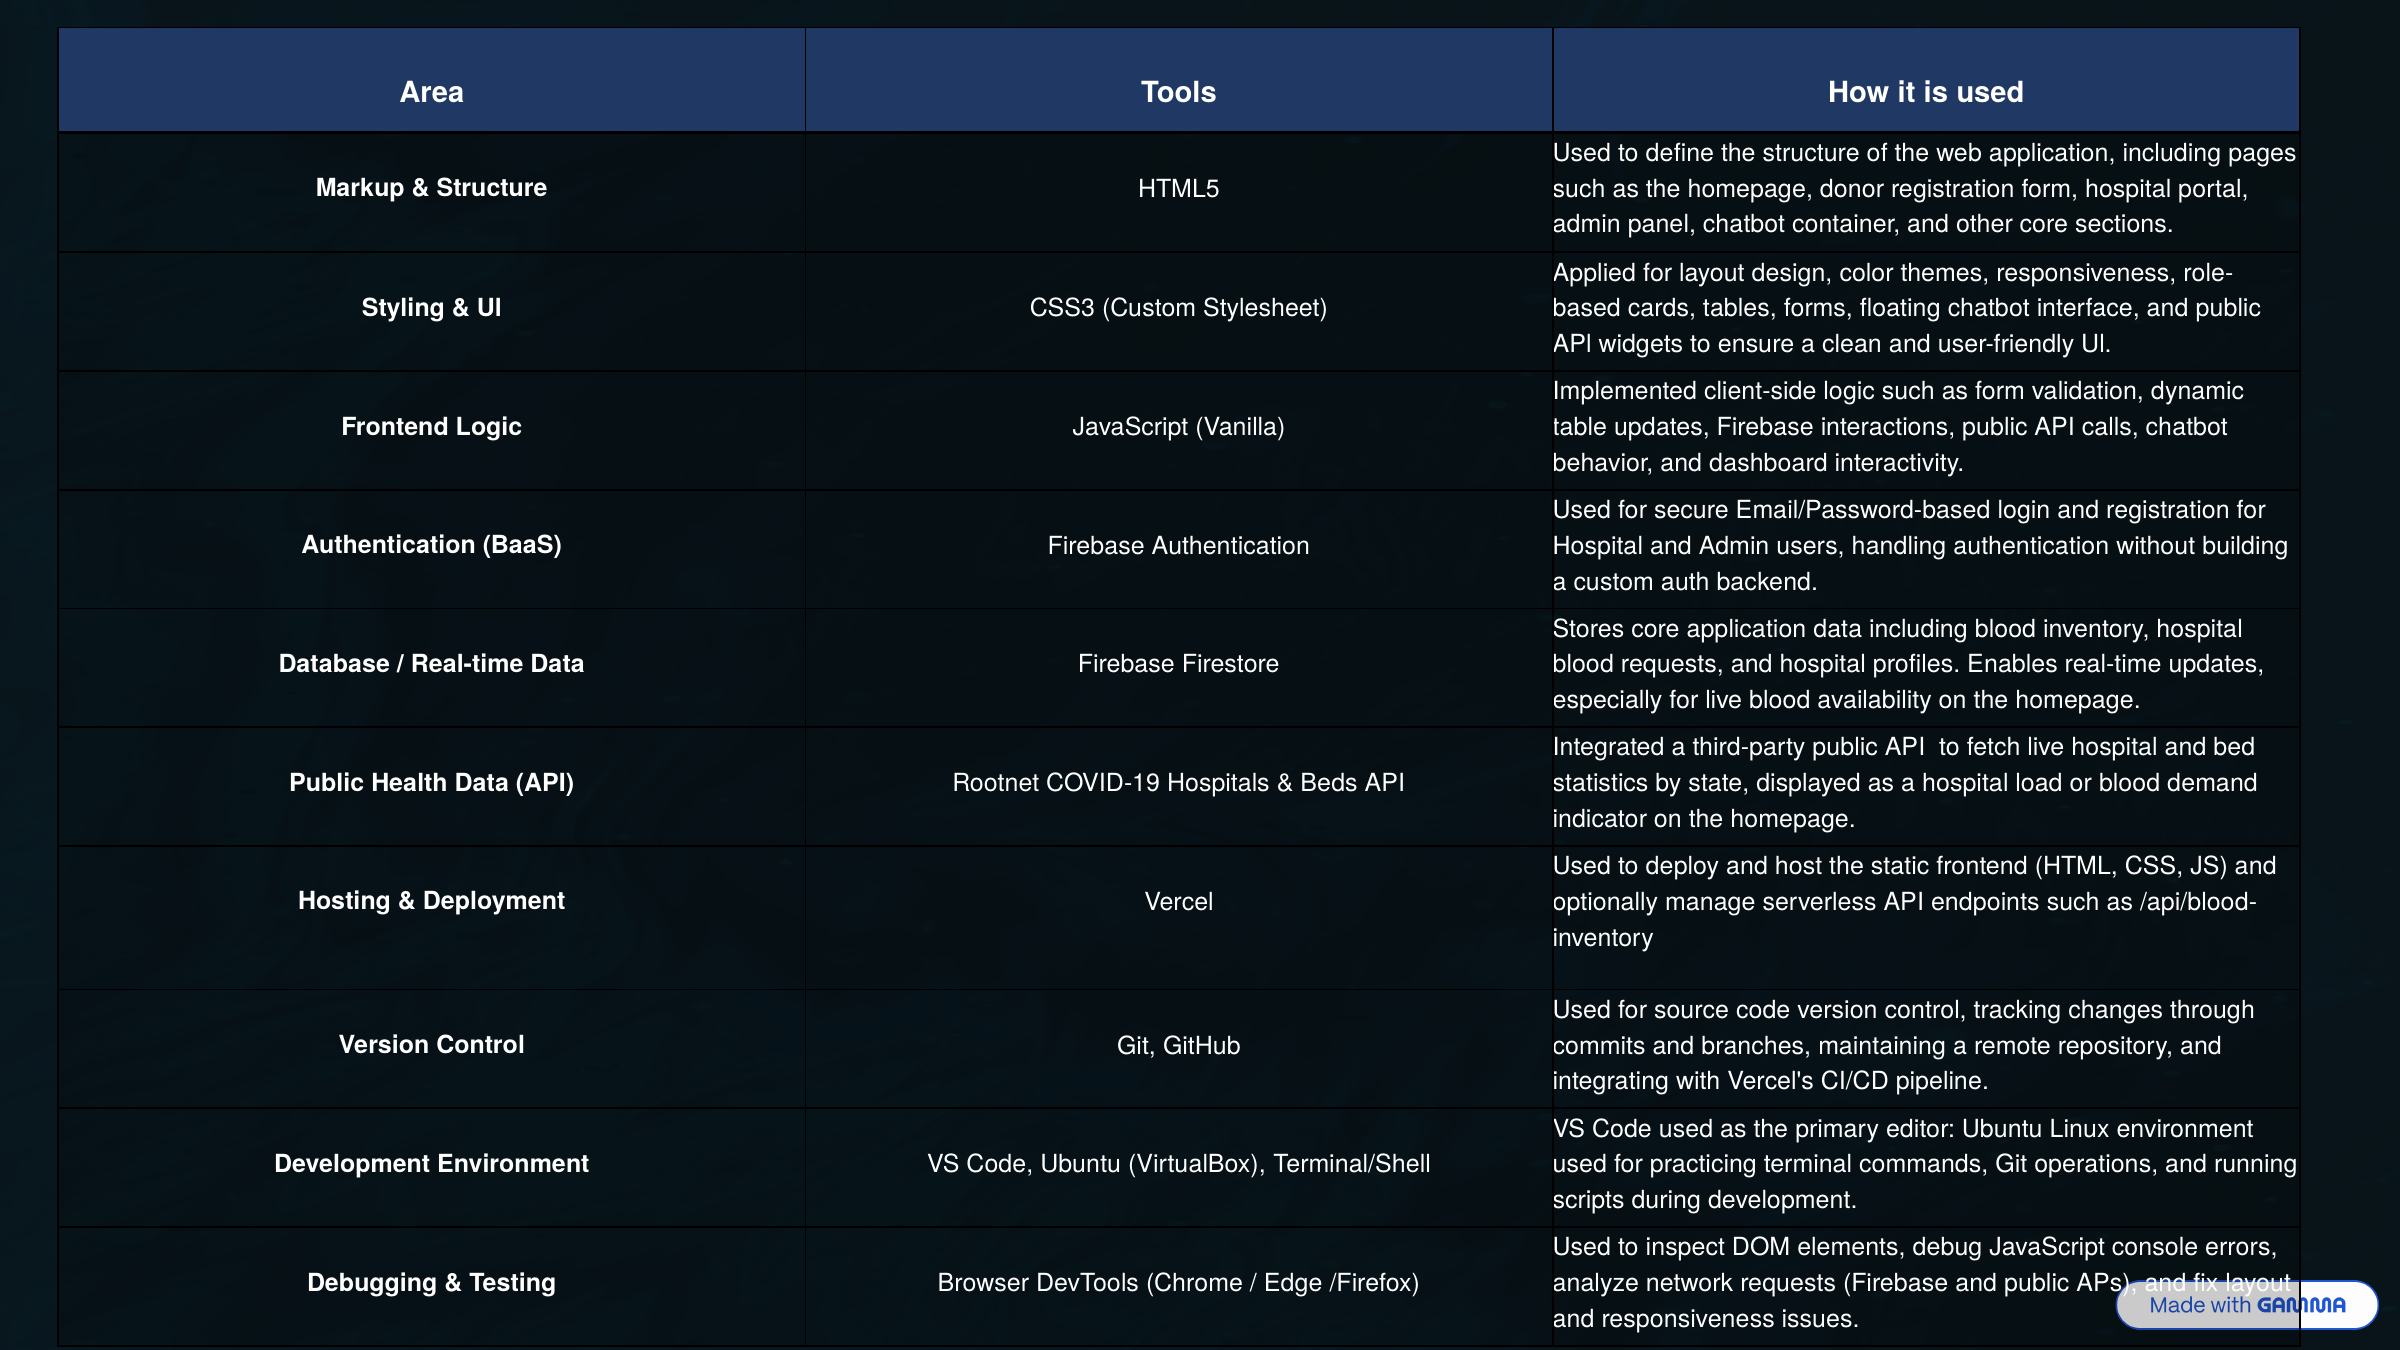

| Area | Tools | How it is used |
| --- | --- | --- |
| Markup & Structure | HTML5 | Used to define the structure of the web application, including pages such as the homepage, donor registration form, hospital portal, admin panel, chatbot container, and other core sections. |
| Styling & Ul | CSS3 (Custom Stylesheet) | Applied for layout design, color themes, responsiveness, role-based cards, tables, forms, floating chatbot interface, and public APl widgets to ensure a clean and user-friendly Ul. |
| Frontend Logic | JavaScript (Vanilla) | Implemented client-side logic such as form validation, dynamic table updates, Firebase interactions, public API calls, chatbot behavior, and dashboard interactivity. |
| Authentication (BaaS) | Firebase Authentication | Used for secure Email/Password-based login and registration for Hospital and Admin users, handling authentication without building a custom auth backend. |
| Database / Real-time Data | Firebase Firestore | Stores core application data including blood inventory, hospital blood requests, and hospital profiles. Enables real-time updates, especially for live blood availability on the homepage. |
| Public Health Data (API) | Rootnet COVID-19 Hospitals & Beds API | Integrated a third-party public API to fetch live hospital and bed statistics by state, displayed as a hospital load or blood demand indicator on the homepage. |
| Hosting & Deployment | Vercel | Used to deploy and host the static frontend (HTML, CSS, JS) and optionally manage serverless API endpoints such as /api/blood-inventory |
| Version Control | Git, GitHub | Used for source code version control, tracking changes through commits and branches, maintaining a remote repository, and integrating with Vercel's CI/CD pipeline. |
| Development Environment | VS Code, Ubuntu (VirtualBox), Terminal/Shell | VS Code used as the primary editor: Ubuntu Linux environment used for practicing terminal commands, Git operations, and running scripts during development. |
| Debugging & Testing | Browser DevTools (Chrome / Edge /Firefox) | Used to inspect DOM elements, debug JavaScript console errors, analyze network requests (Firebase and public APs), and fix layout and responsiveness issues. |